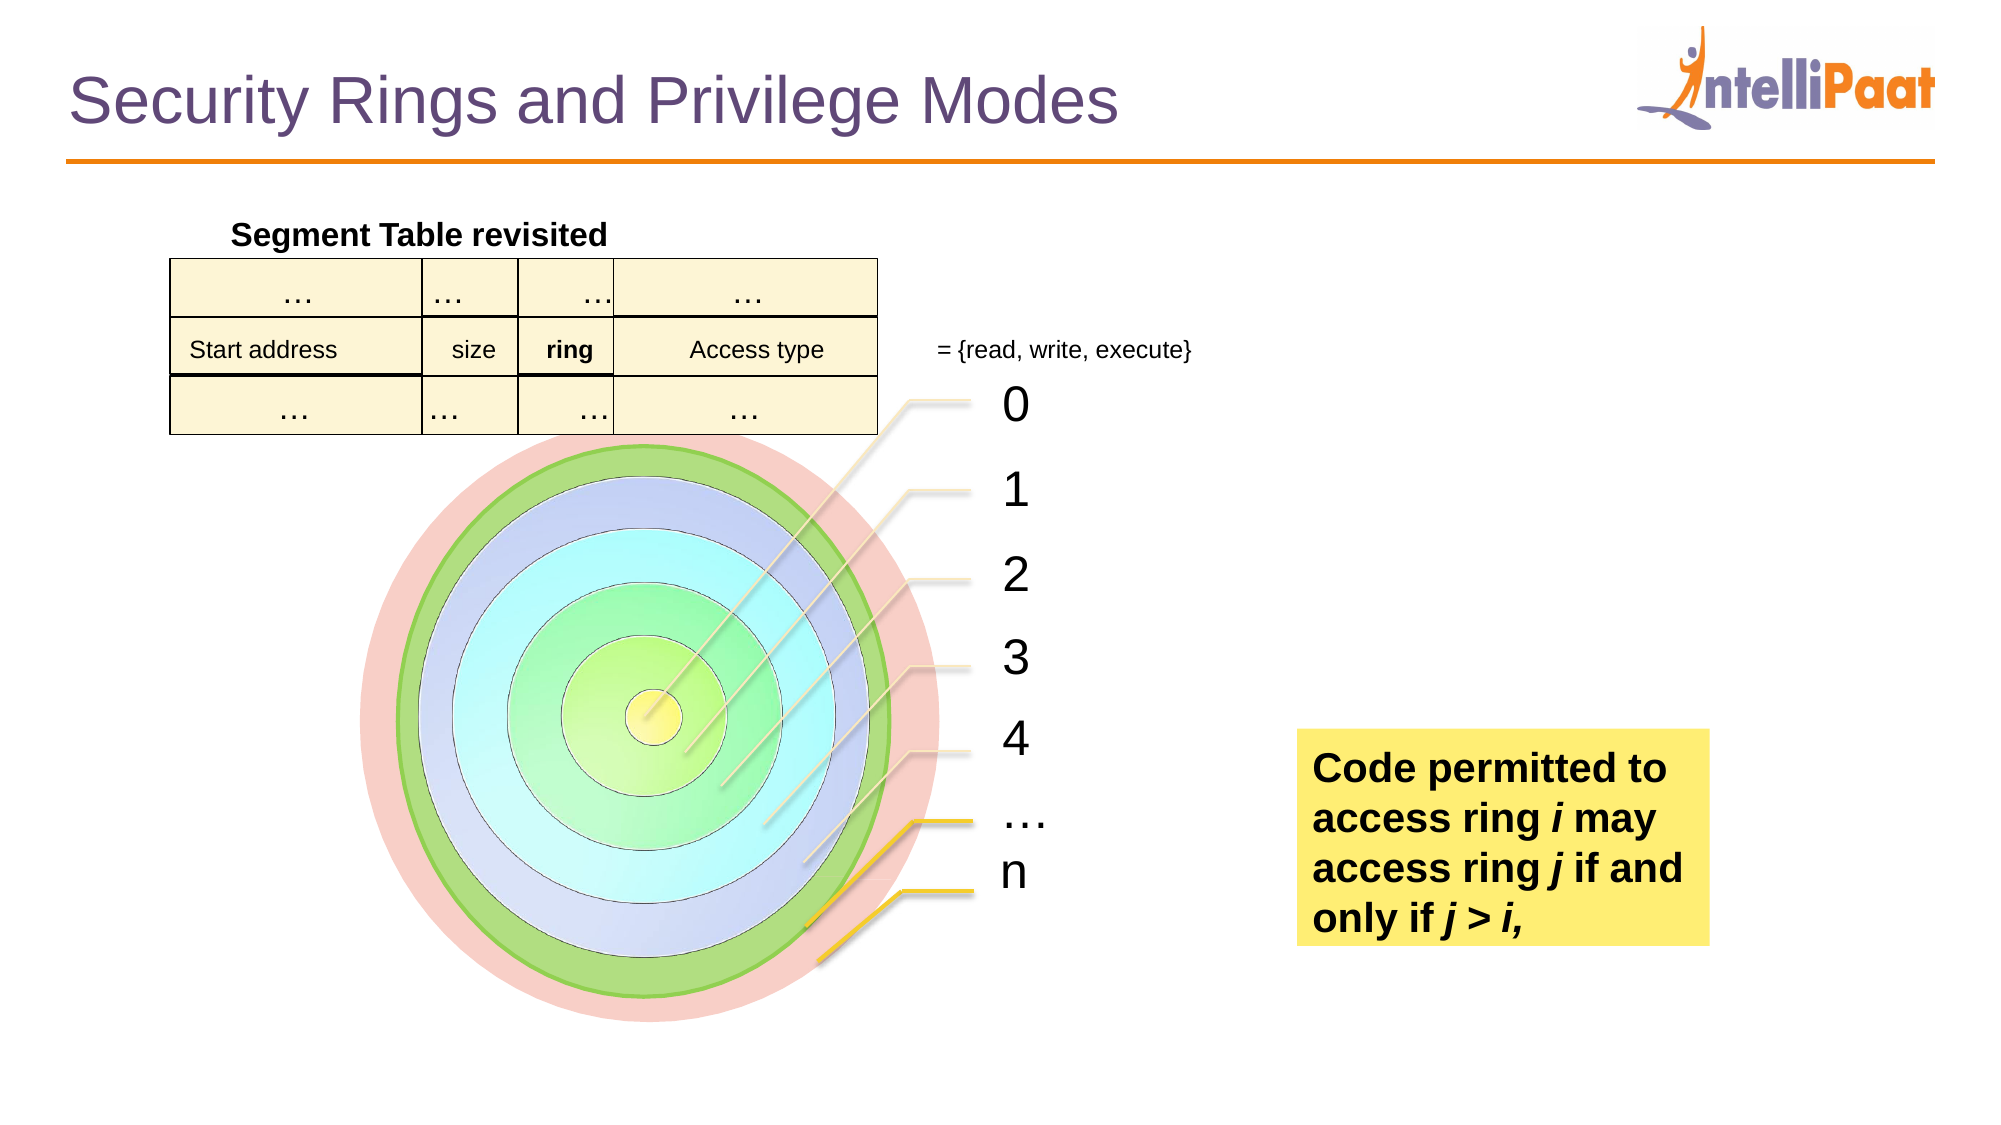

Security Rings and Privilege Modes

Segment Table revisited
…	…	…	…
Start address	                  size        ring              Access type                  = {read, write, execute}

0
1
2
3
4
…
n
(rr

…	…	…	…

Code permitted to access ring i may access ring j if and only if j > i,